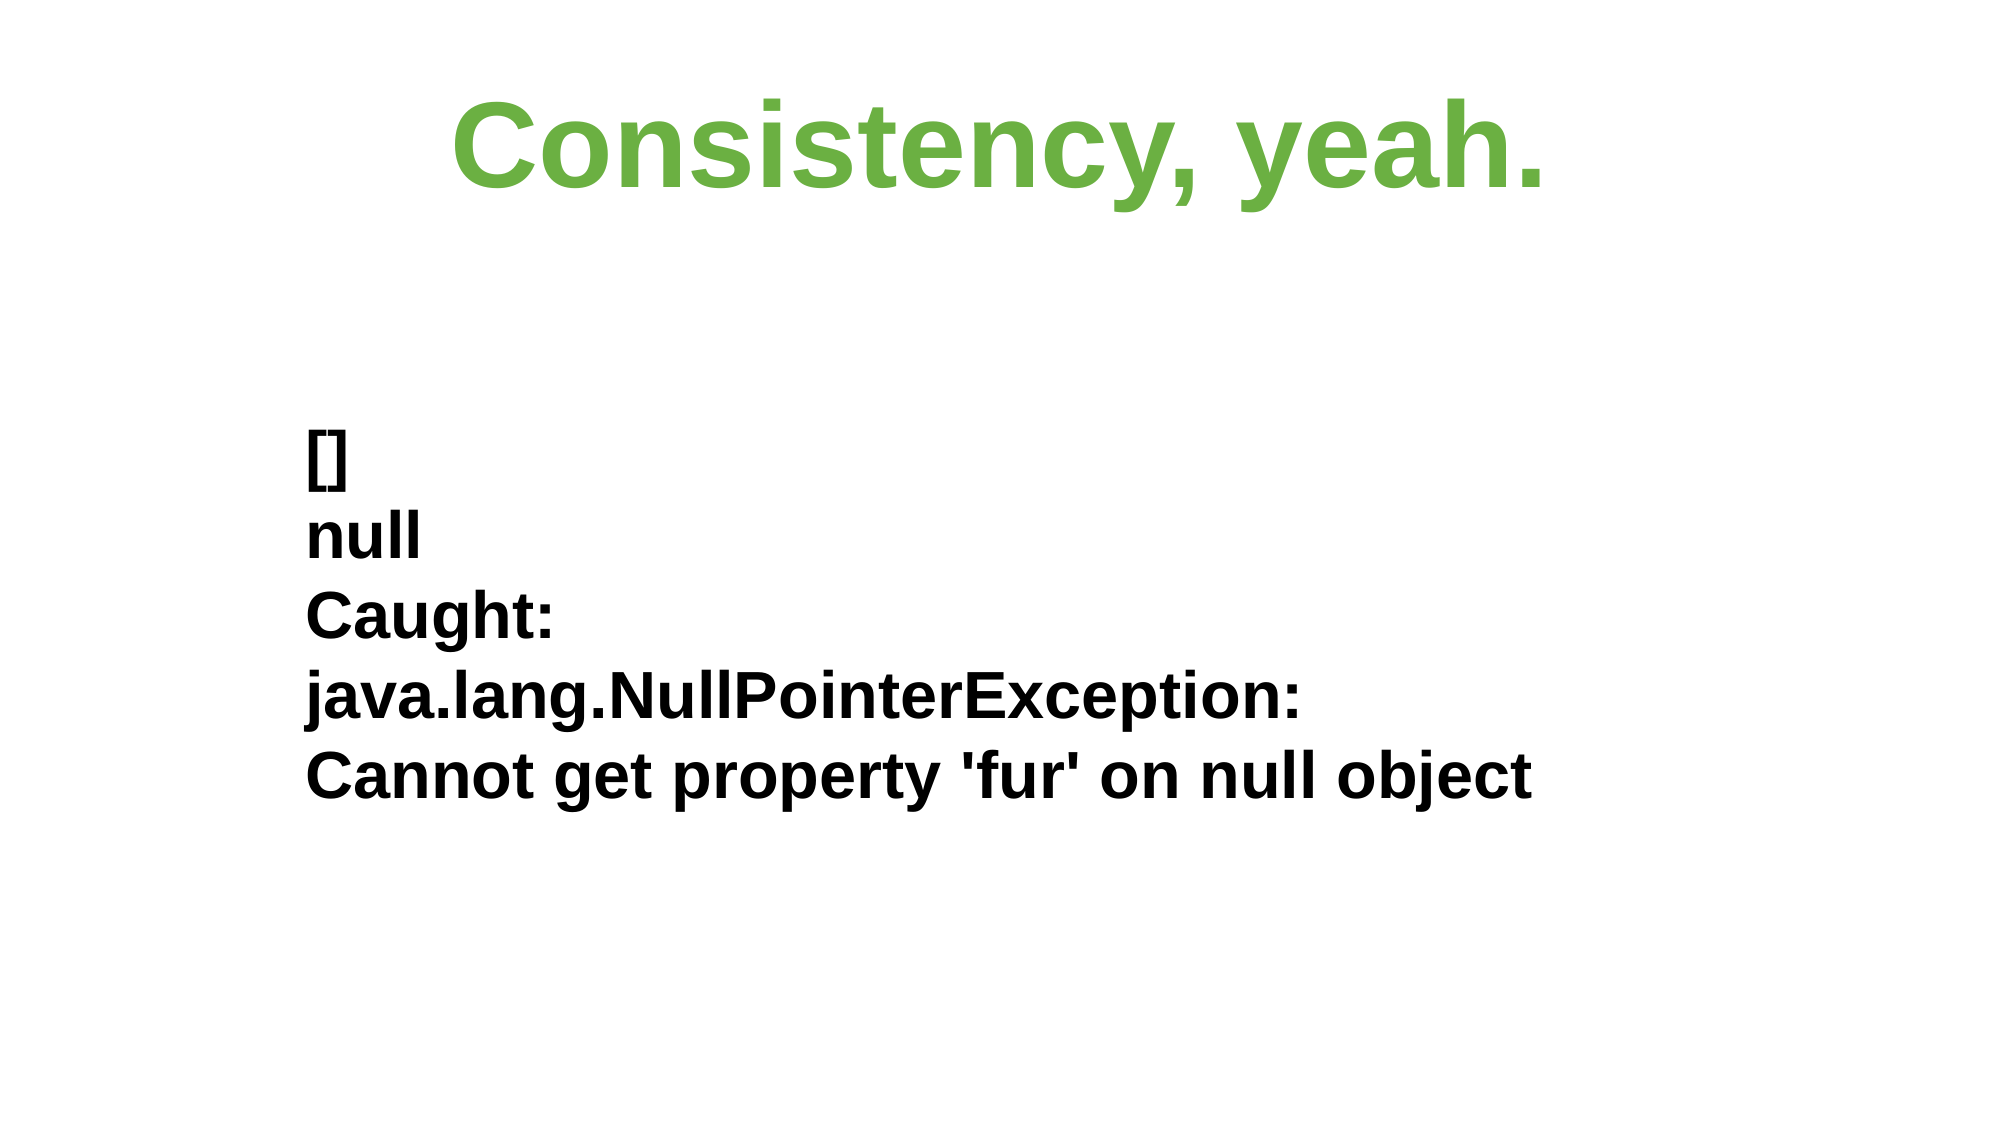

# Consistency, yeah.
[]
null
Caught: java.lang.NullPointerException: Cannot get property 'fur' on null object